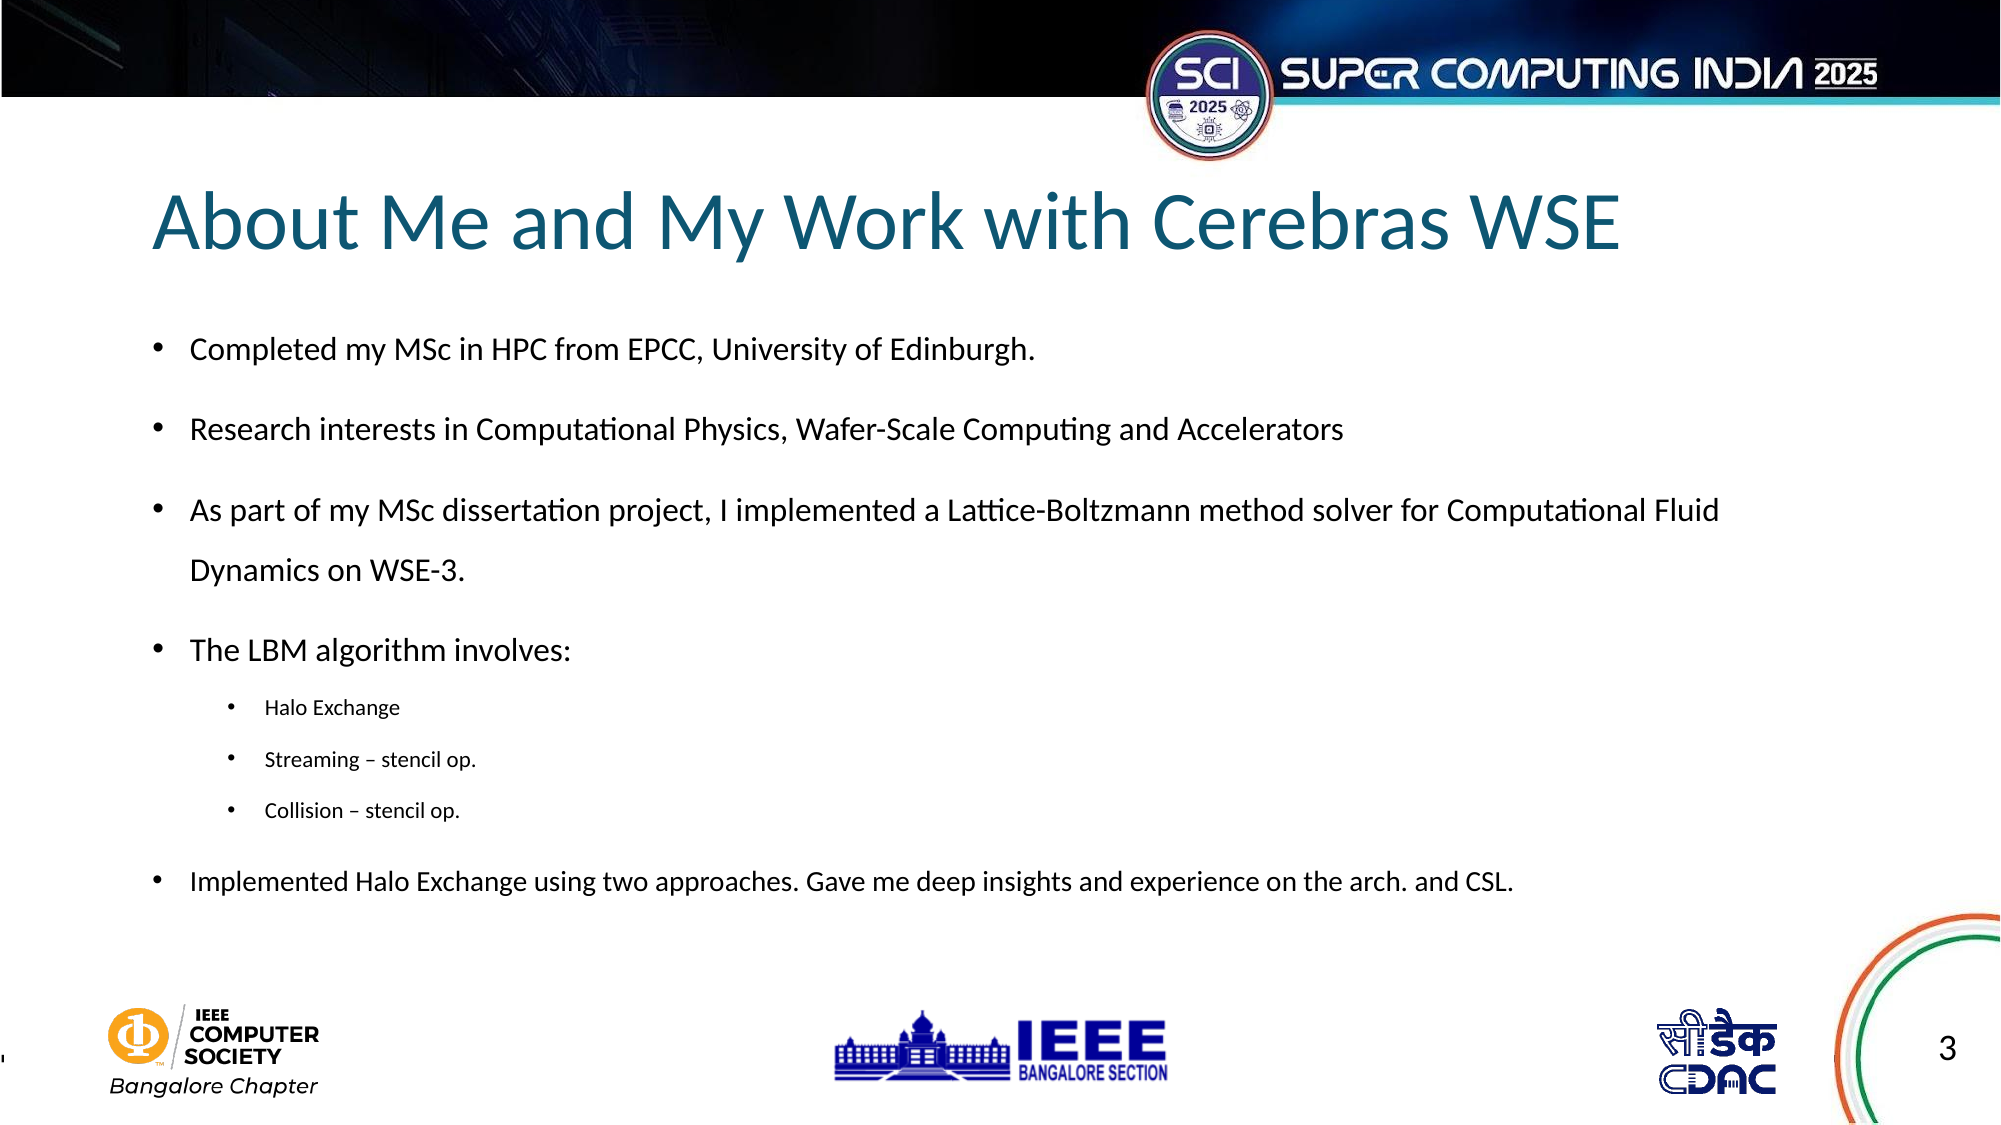

# About Me and My Work with Cerebras WSE
Completed my MSc in HPC from EPCC, University of Edinburgh.
Research interests in Computational Physics, Wafer-Scale Computing and Accelerators
As part of my MSc dissertation project, I implemented a Lattice-Boltzmann method solver for Computational Fluid Dynamics on WSE-3.
The LBM algorithm involves:
Halo Exchange
Streaming – stencil op.
Collision – stencil op.
Implemented Halo Exchange using two approaches. Gave me deep insights and experience on the arch. and CSL.